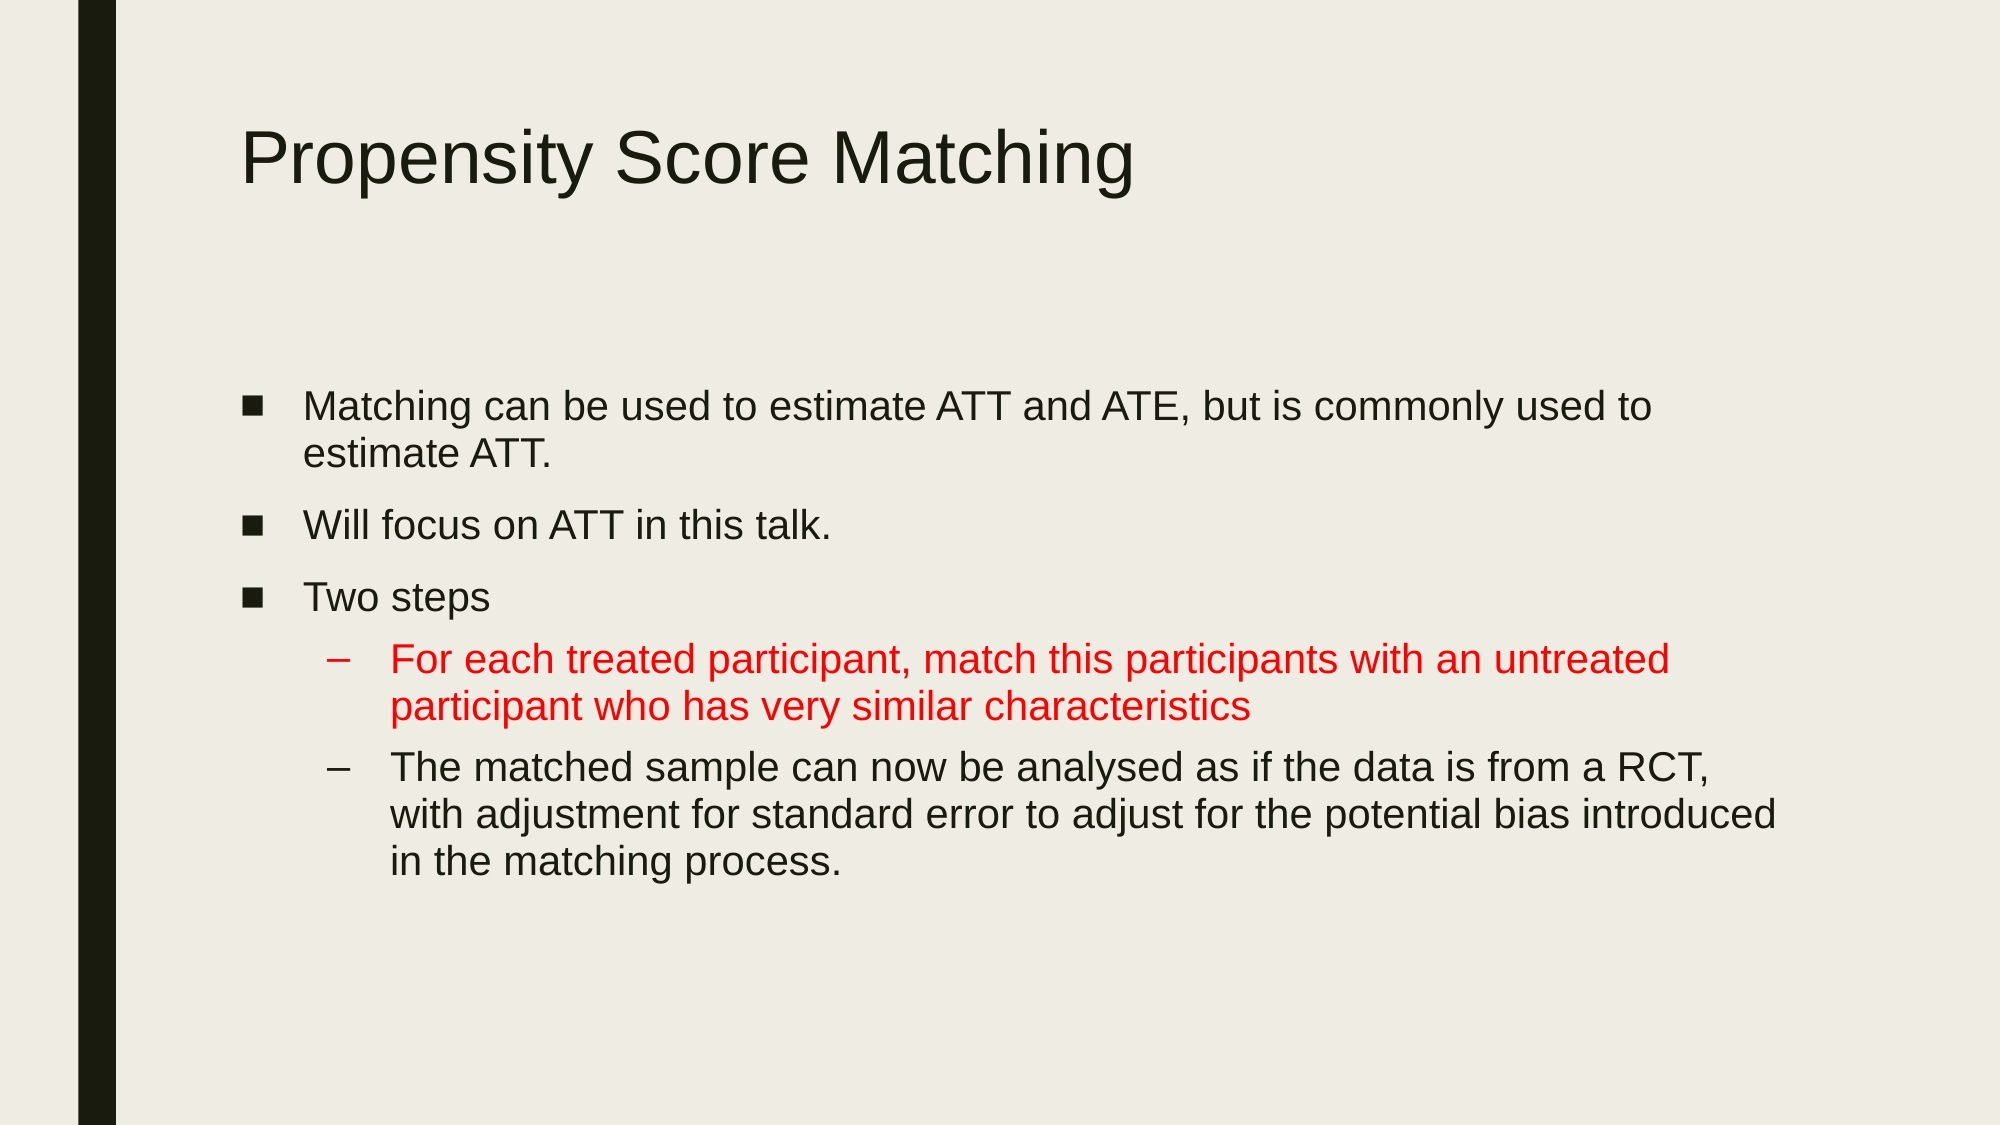

# Propensity Score Matching
Matching can be used to estimate ATT and ATE, but is commonly used to estimate ATT.
Will focus on ATT in this talk.
Two steps
For each treated participant, match this participants with an untreated participant who has very similar characteristics
The matched sample can now be analysed as if the data is from a RCT, with adjustment for standard error to adjust for the potential bias introduced in the matching process.